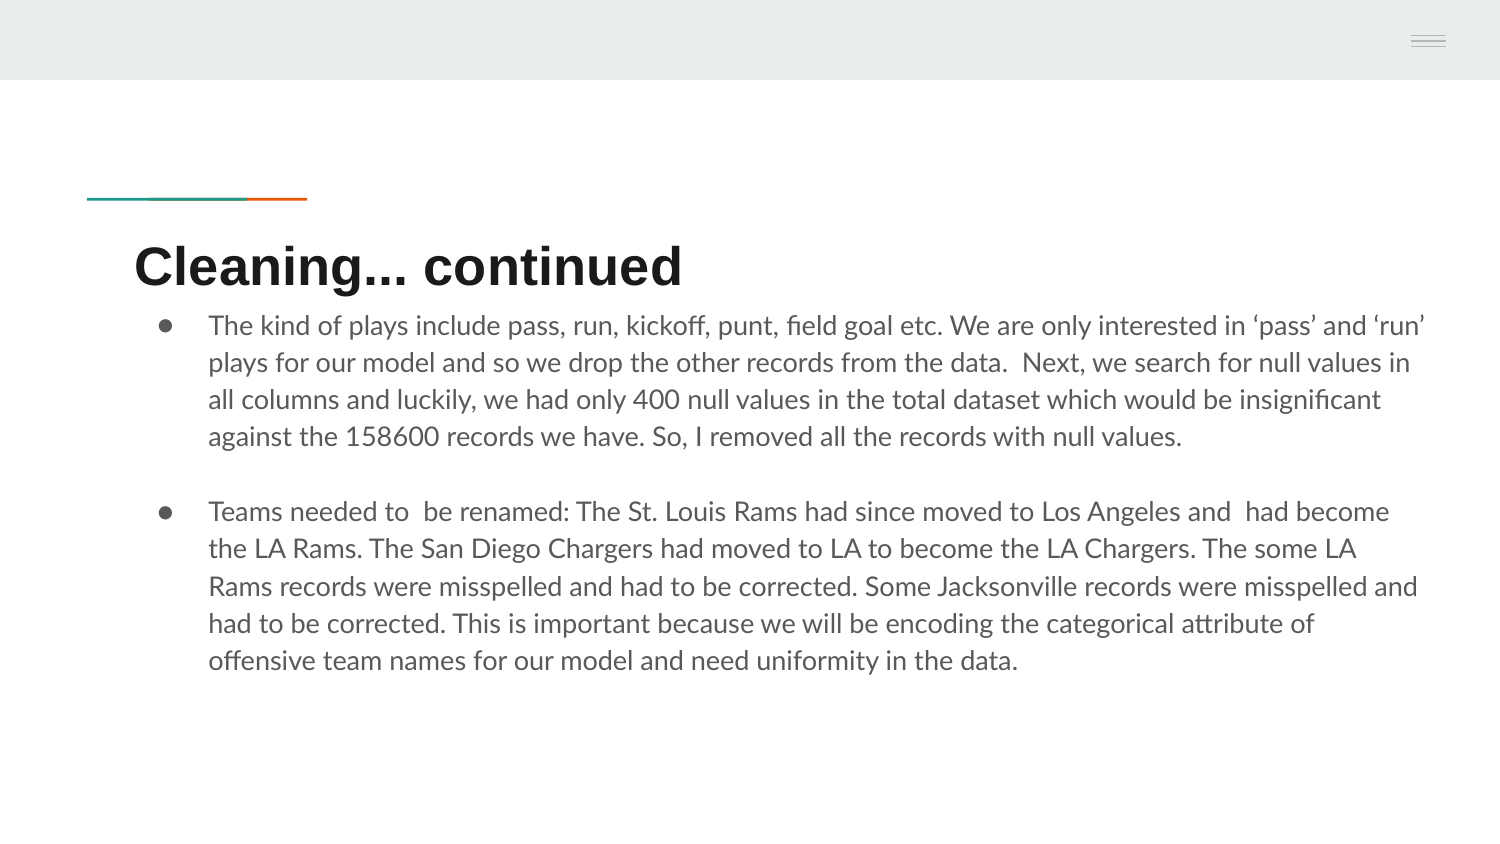

# Cleaning... continued
The kind of plays include pass, run, kickoff, punt, field goal etc. We are only interested in ‘pass’ and ‘run’ plays for our model and so we drop the other records from the data.  Next, we search for null values in all columns and luckily, we had only 400 null values in the total dataset which would be insignificant against the 158600 records we have. So, I removed all the records with null values.

Teams needed to  be renamed: The St. Louis Rams had since moved to Los Angeles and  had become the LA Rams. The San Diego Chargers had moved to LA to become the LA Chargers. The some LA Rams records were misspelled and had to be corrected. Some Jacksonville records were misspelled and had to be corrected. This is important because we will be encoding the categorical attribute of offensive team names for our model and need uniformity in the data.